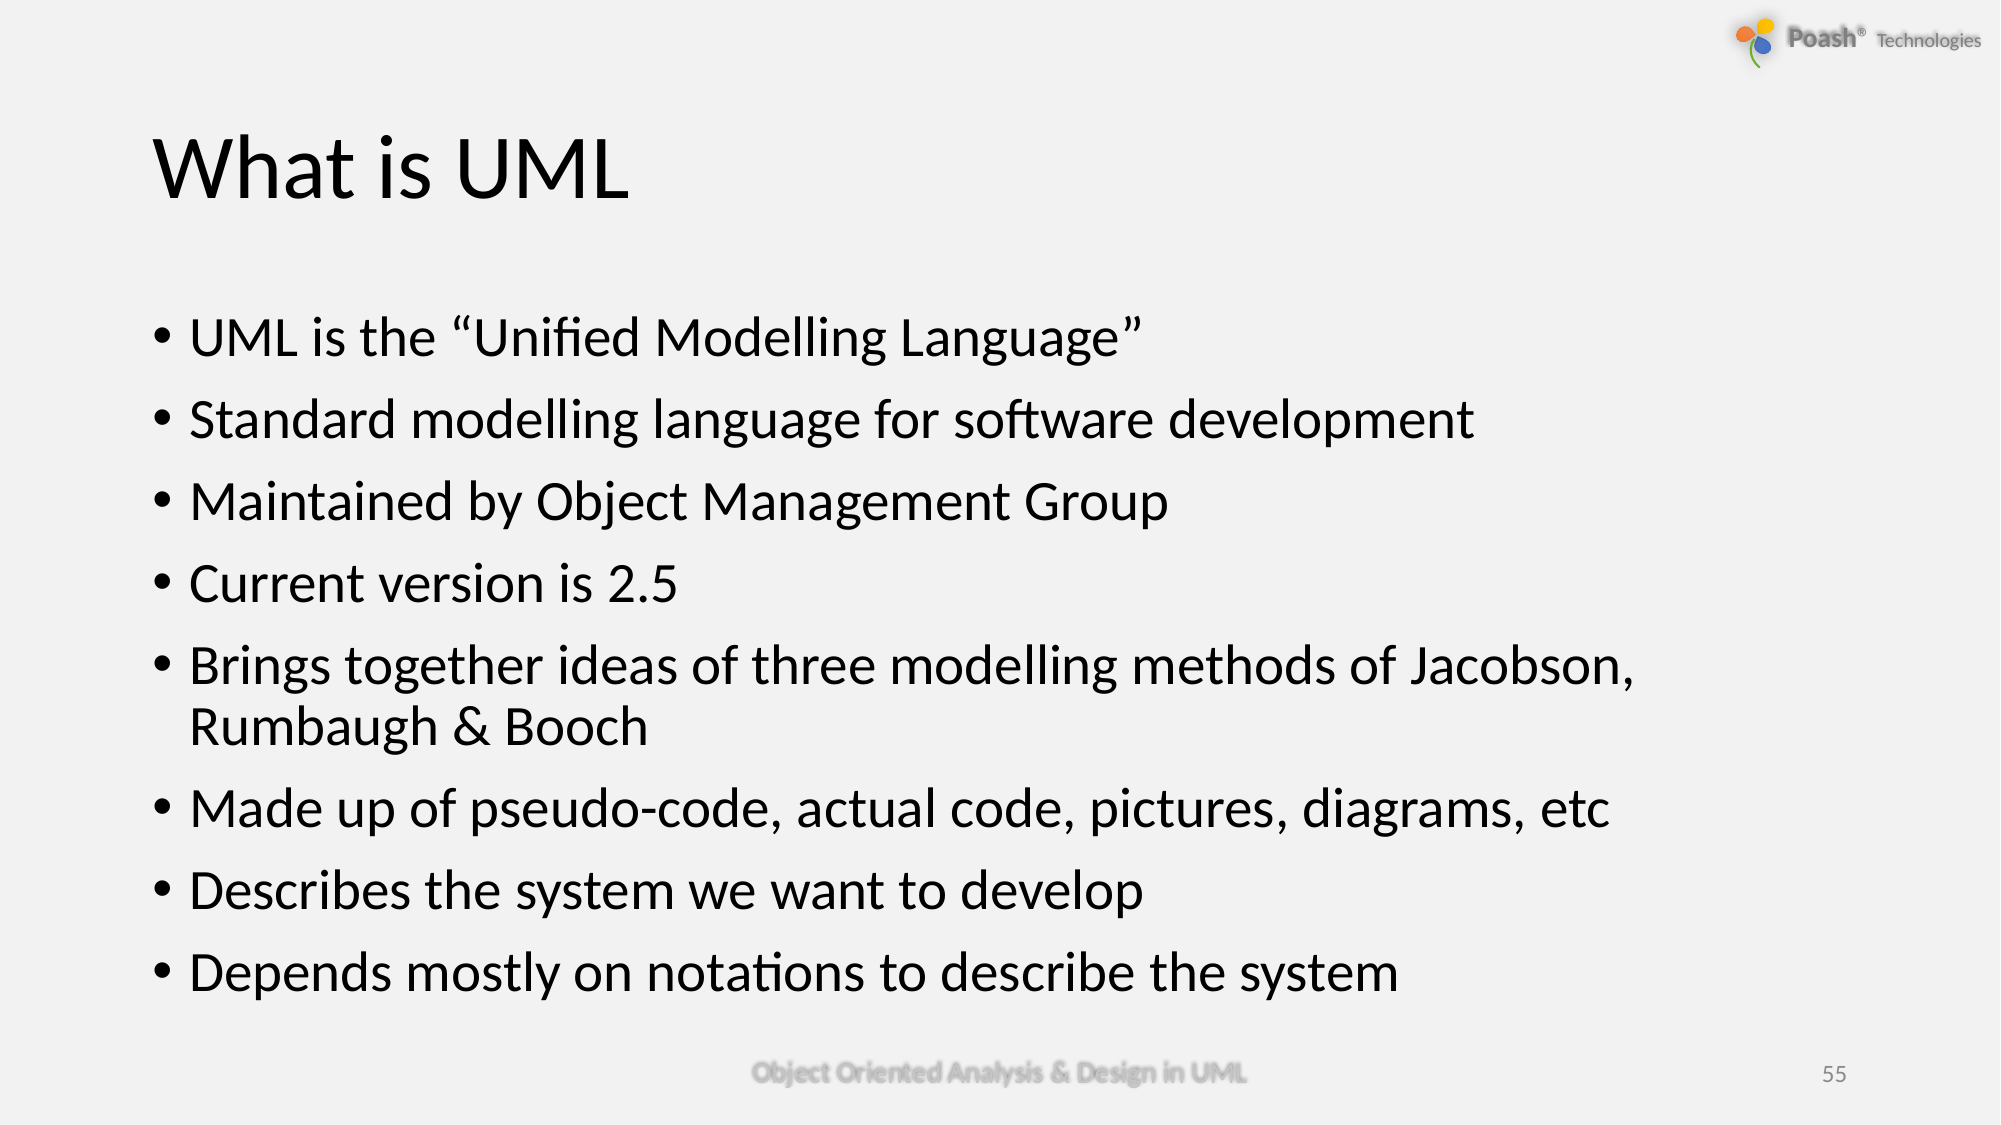

# What is UML
UML is the “Unified Modelling Language”
Standard modelling language for software development
Maintained by Object Management Group
Current version is 2.5
Brings together ideas of three modelling methods of Jacobson, Rumbaugh & Booch
Made up of pseudo-code, actual code, pictures, diagrams, etc
Describes the system we want to develop
Depends mostly on notations to describe the system
Object Oriented Analysis & Design in UML
55